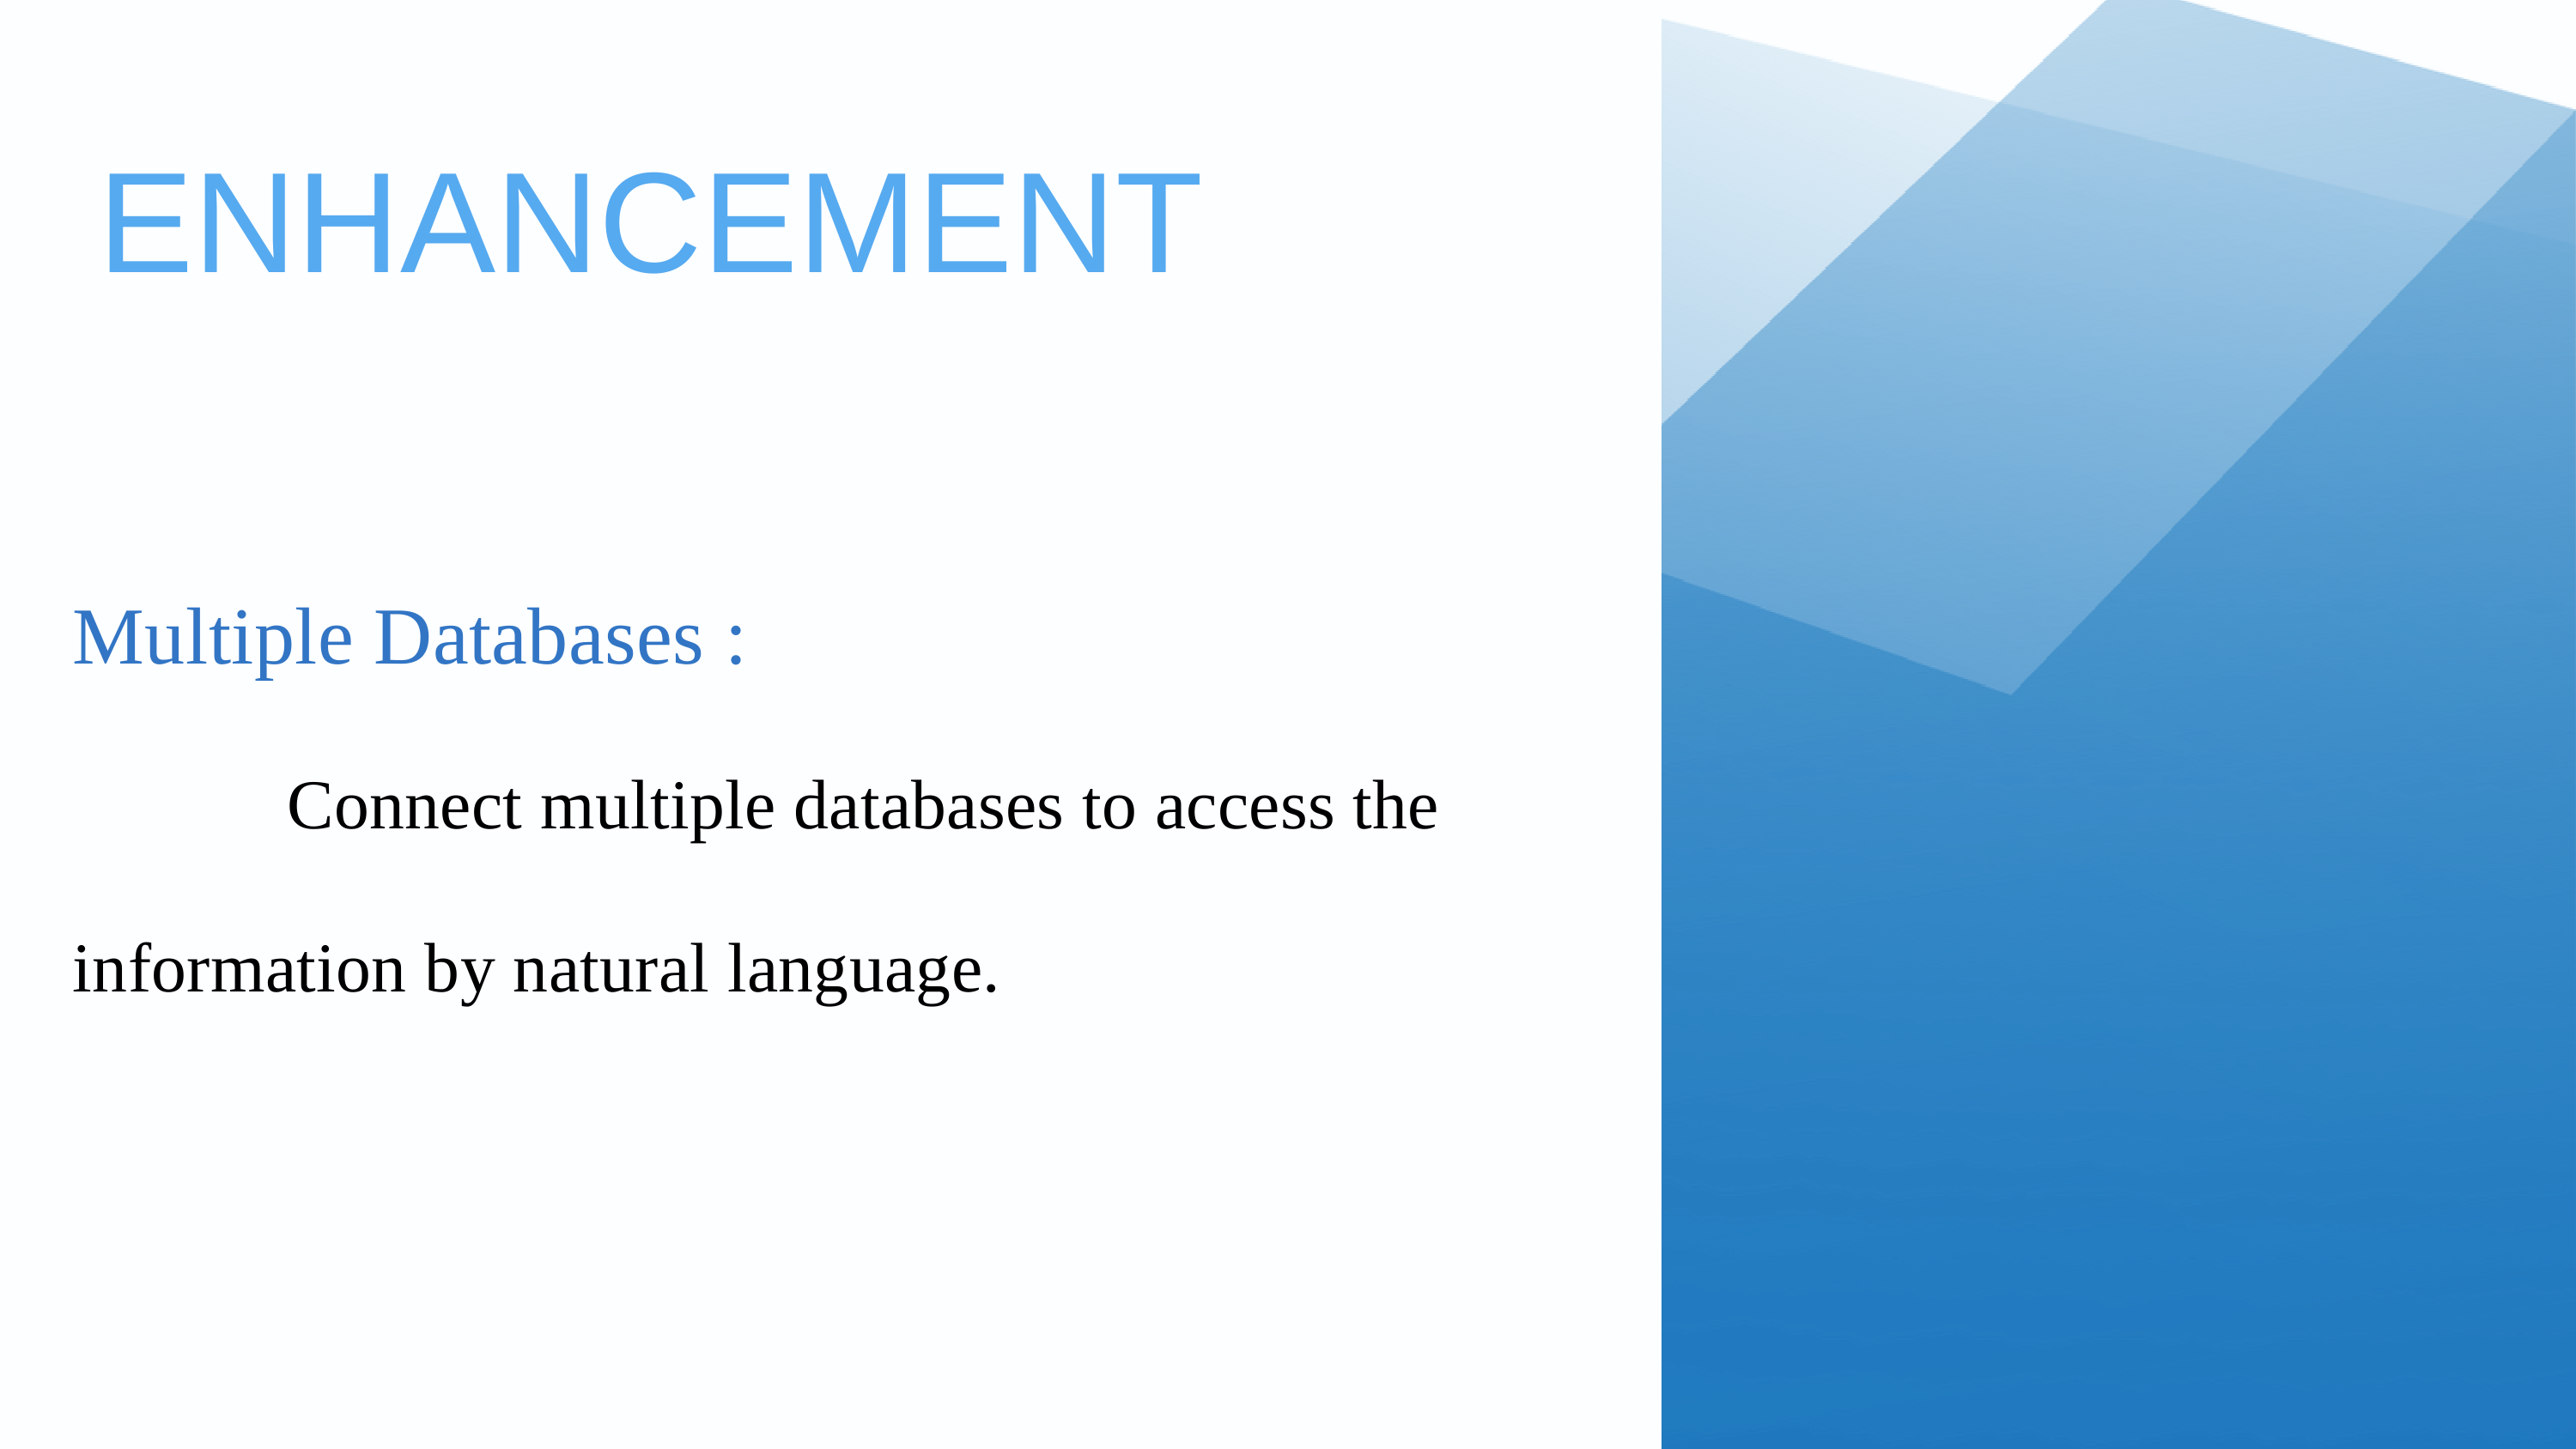

ENHANCEMENT

Multiple Databases :
            Connect multiple databases to access the information by natural language.